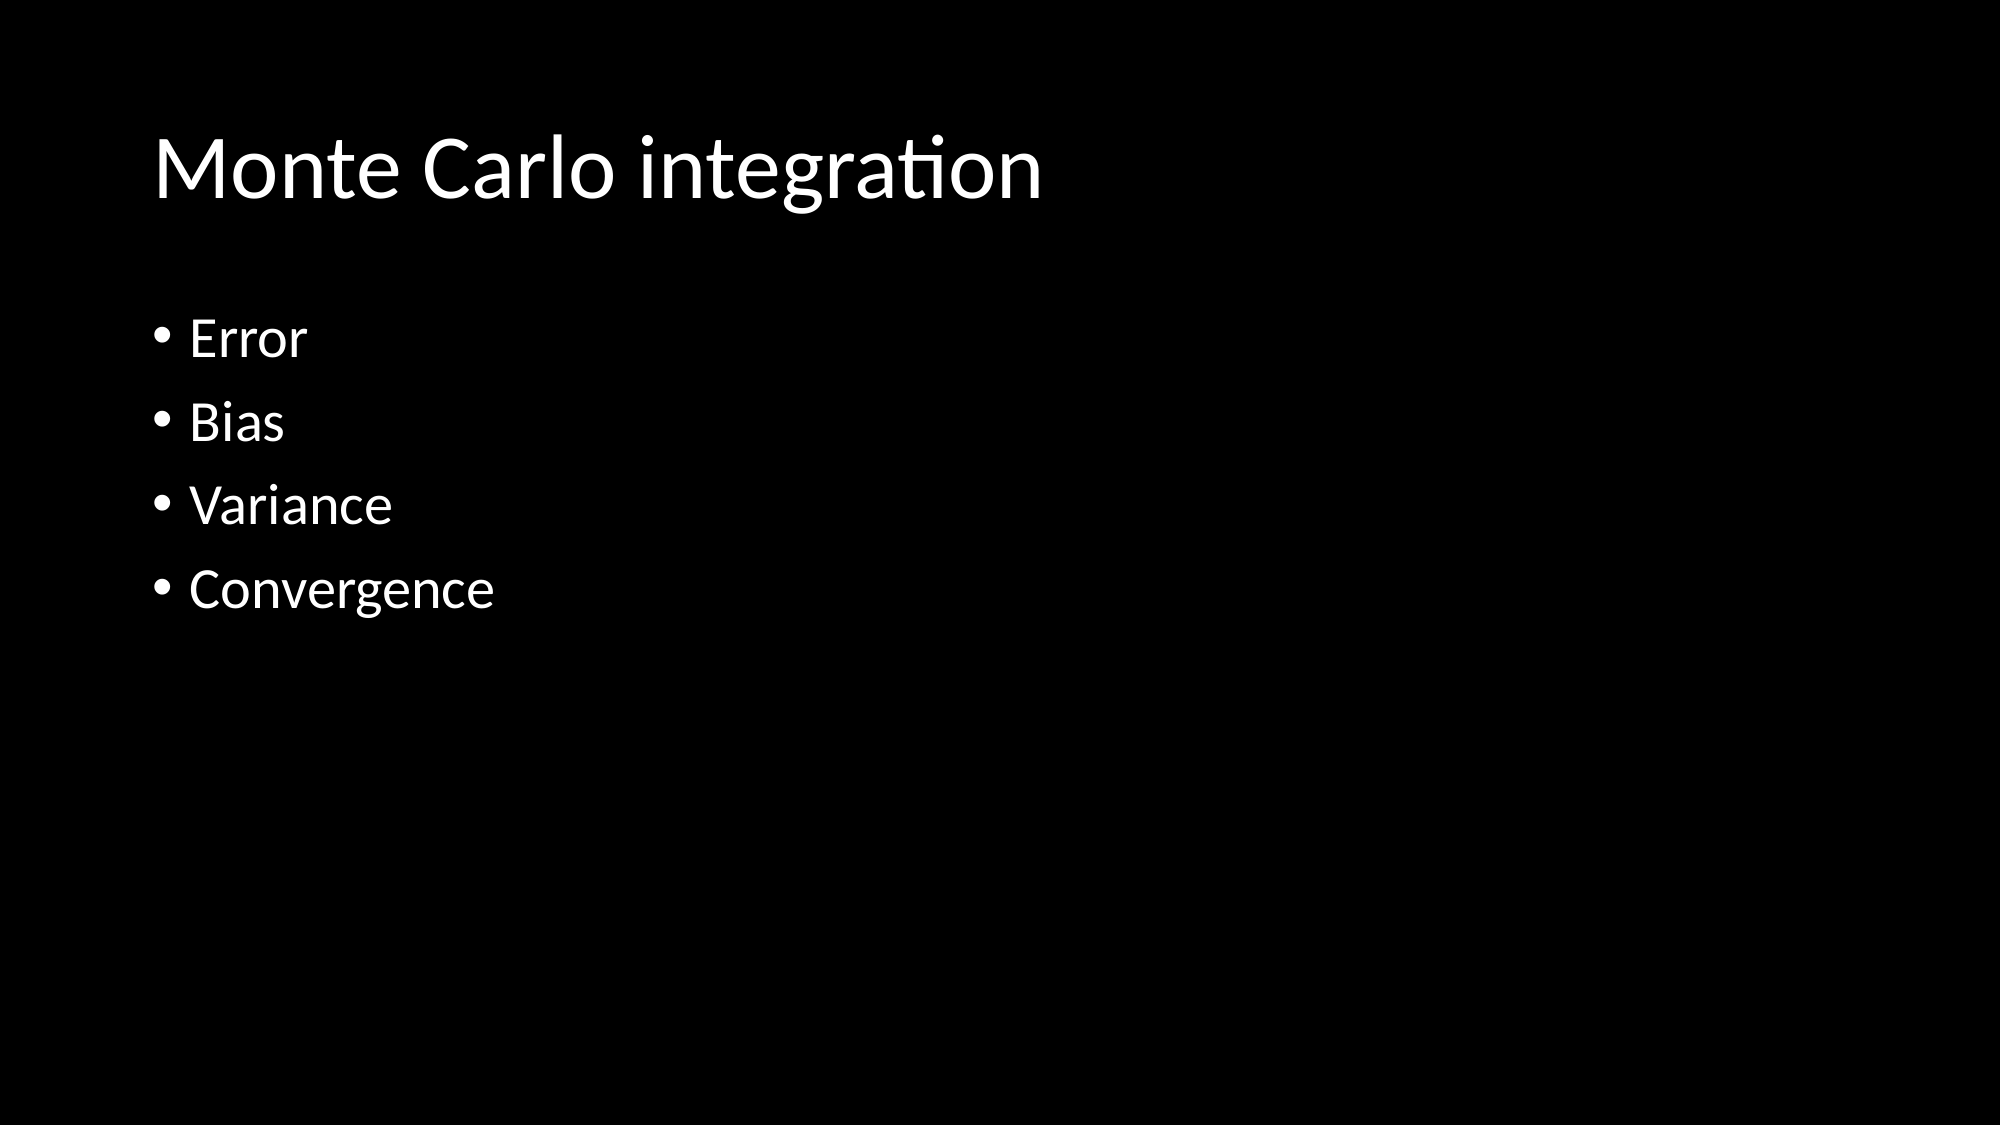

# Monte Carlo integration
Error
Bias
Variance
Convergence